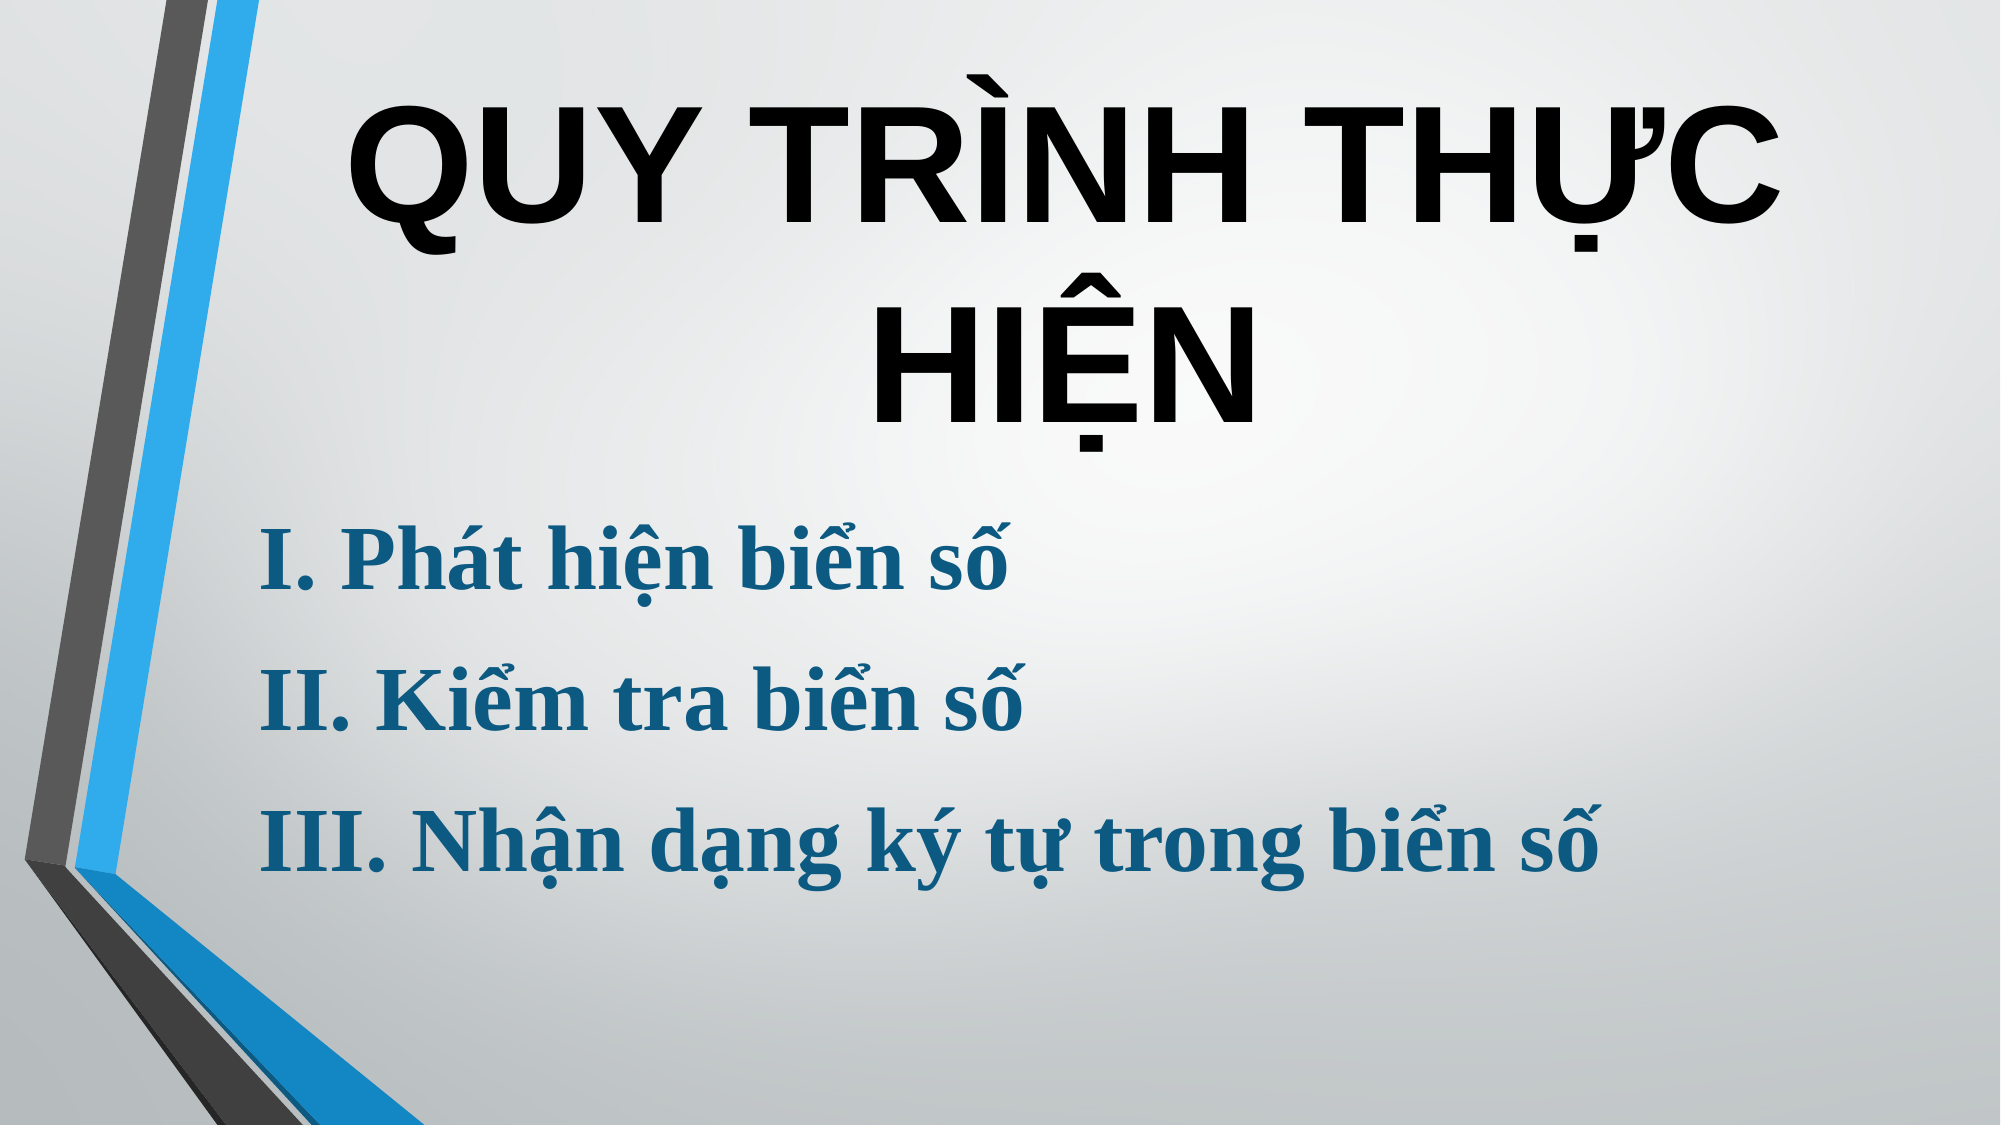

# QUY TRÌNH THỰC HIỆN
I. Phát hiện biển số
II. Kiểm tra biển số
III. Nhận dạng ký tự trong biển số